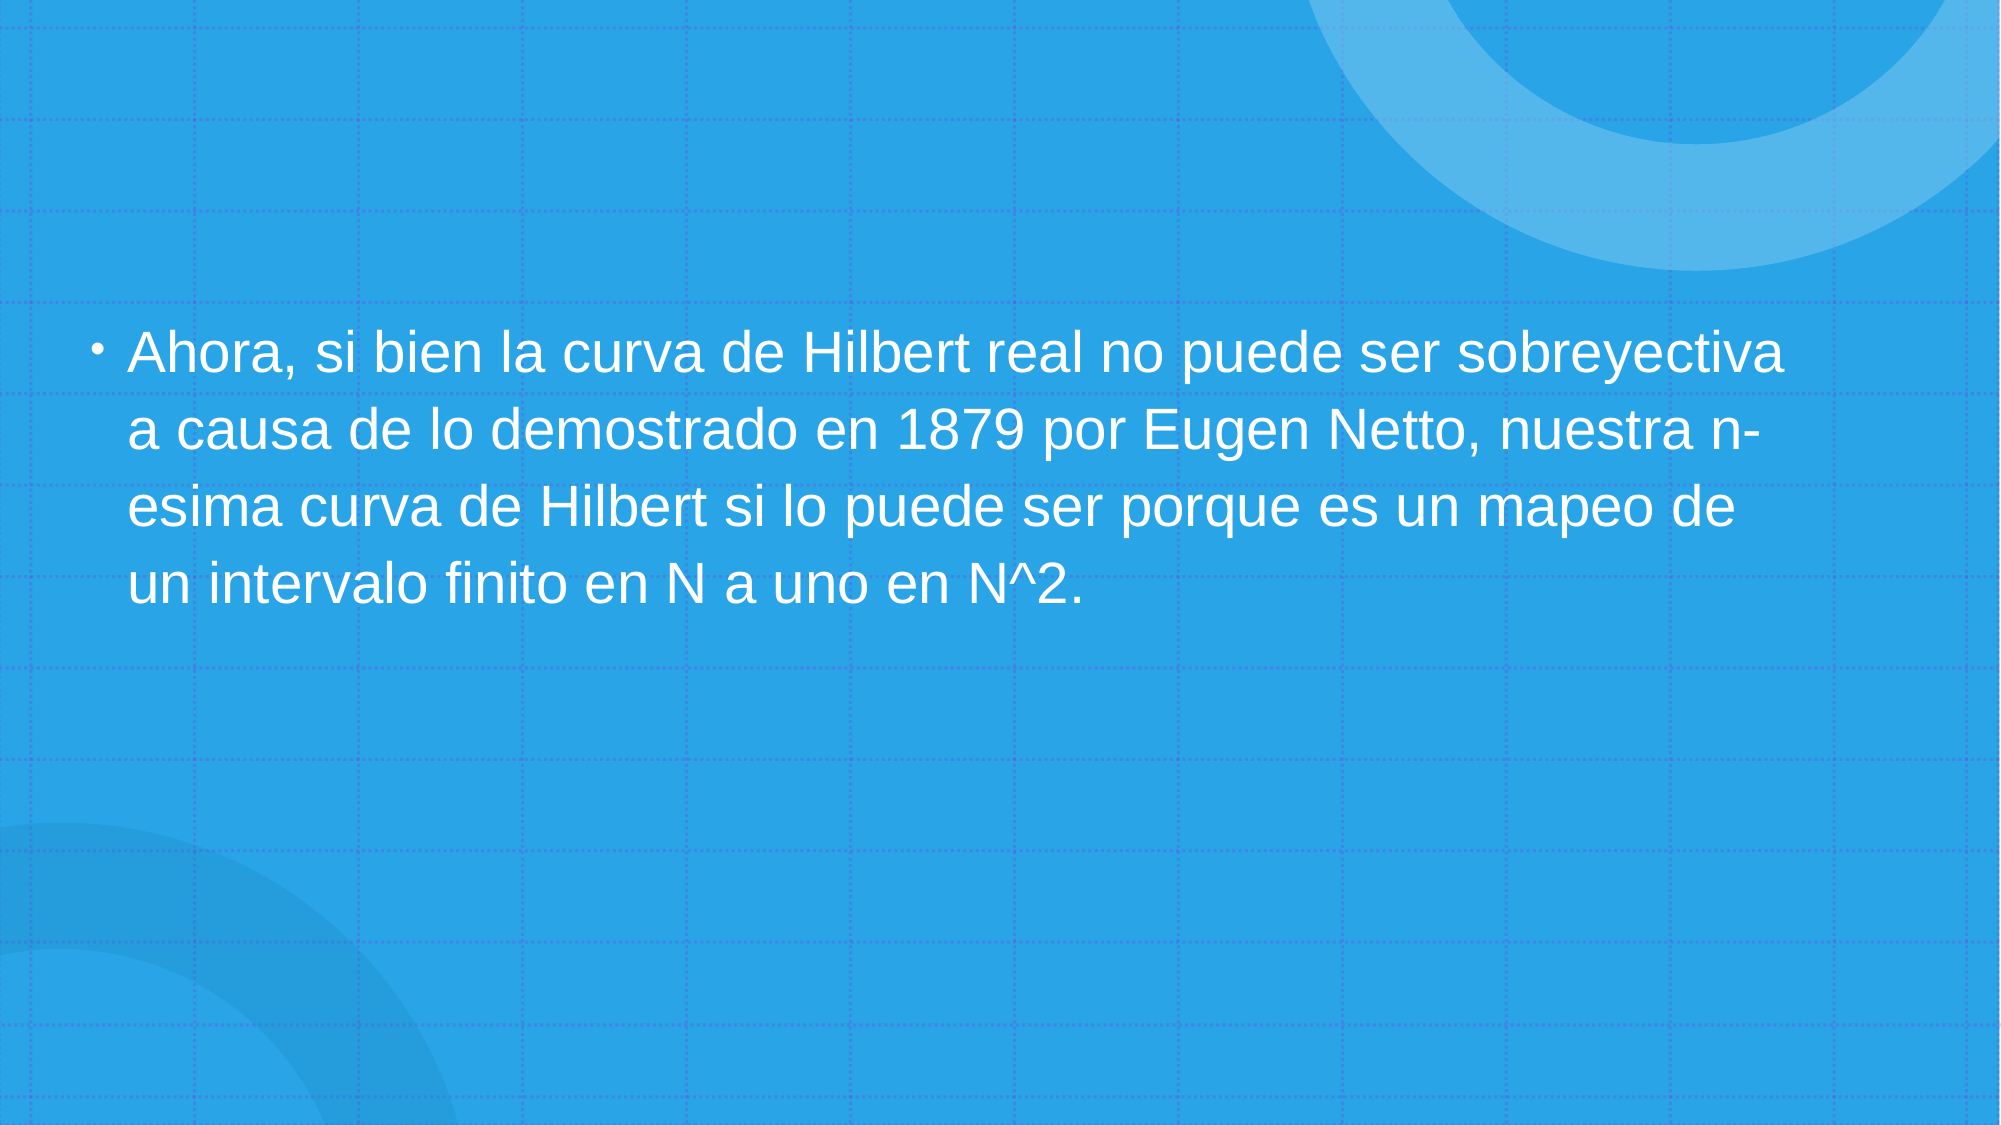

Ahora, si bien la curva de Hilbert real no puede ser sobreyectiva a causa de lo demostrado en 1879 por Eugen Netto, nuestra n-esima curva de Hilbert si lo puede ser porque es un mapeo de un intervalo finito en N a uno en N^2.